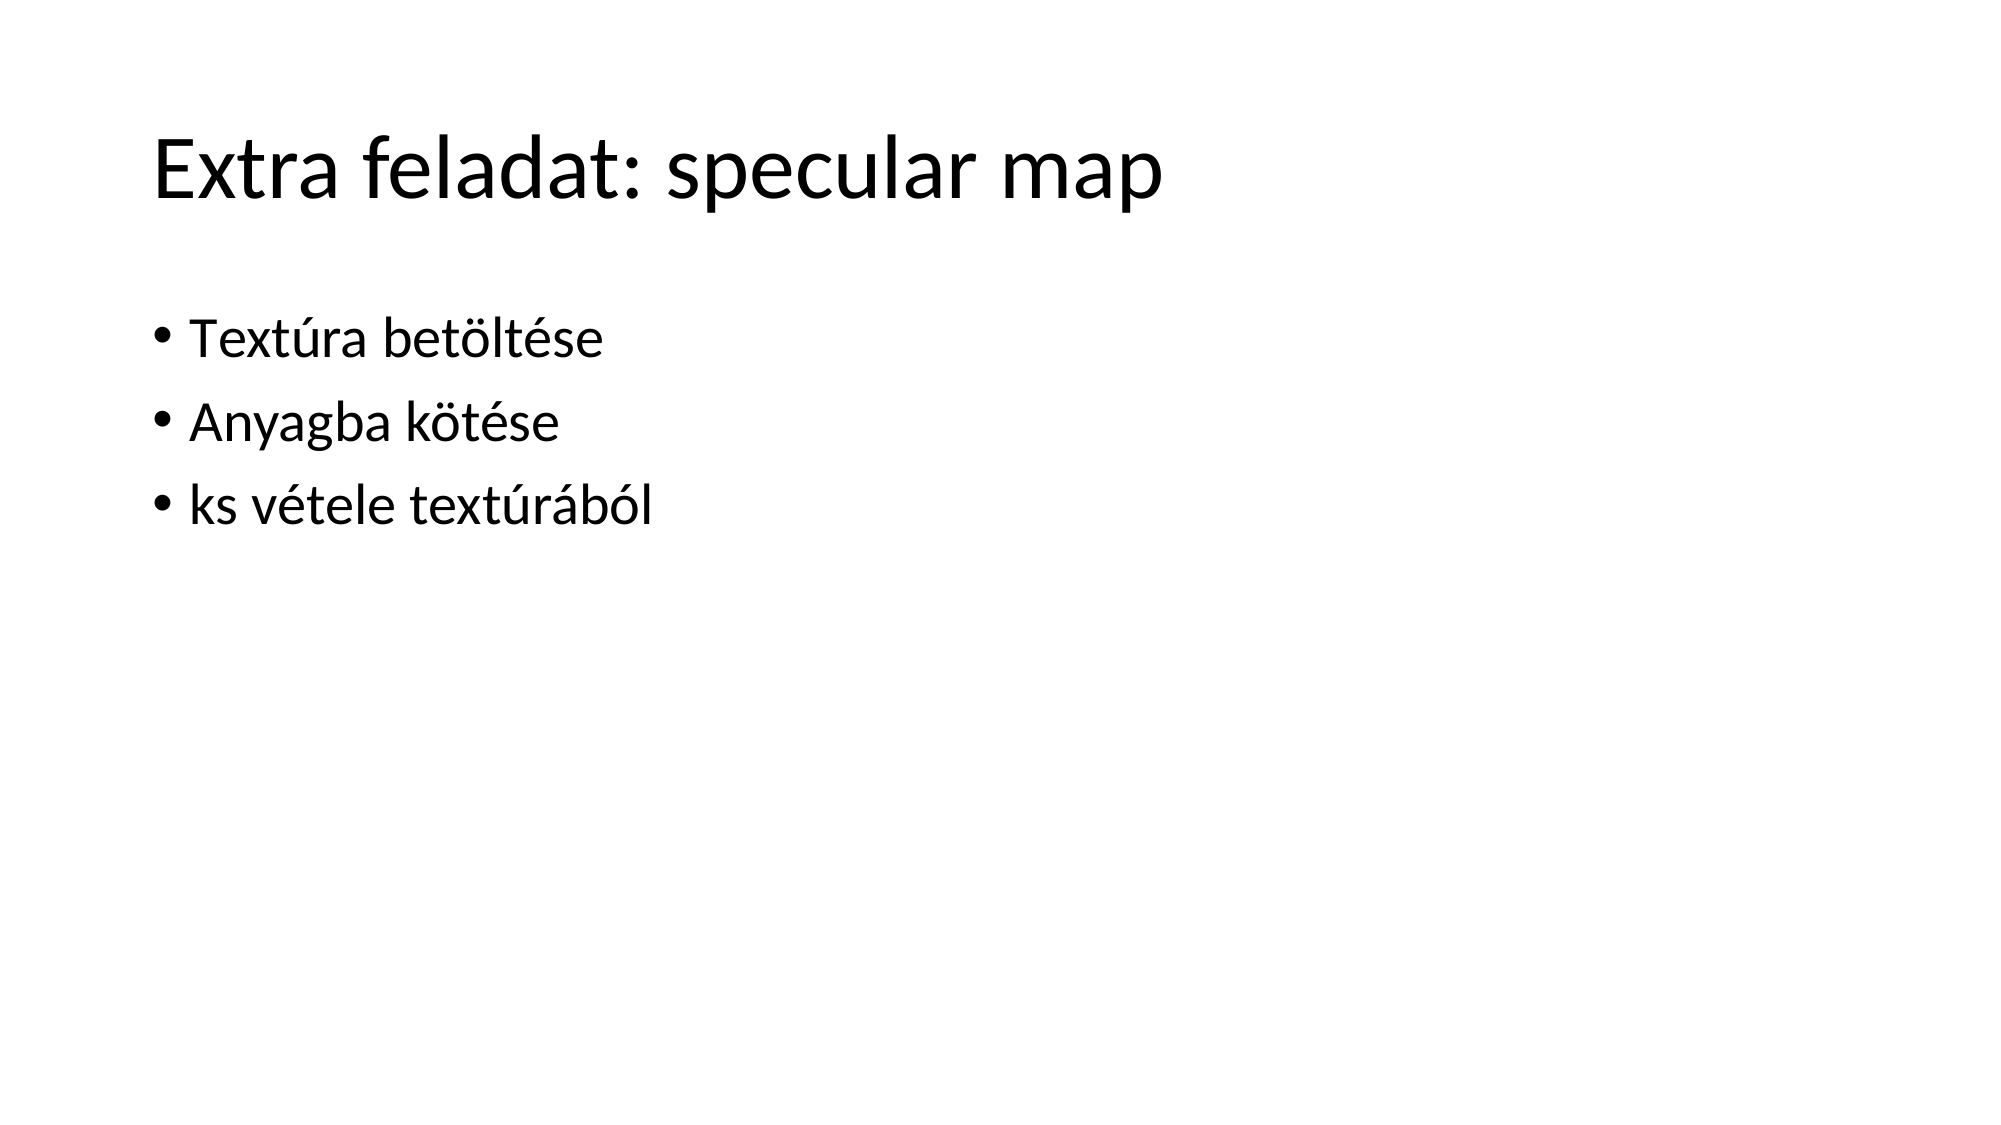

# Extra feladat: specular map
Textúra betöltése
Anyagba kötése
ks vétele textúrából